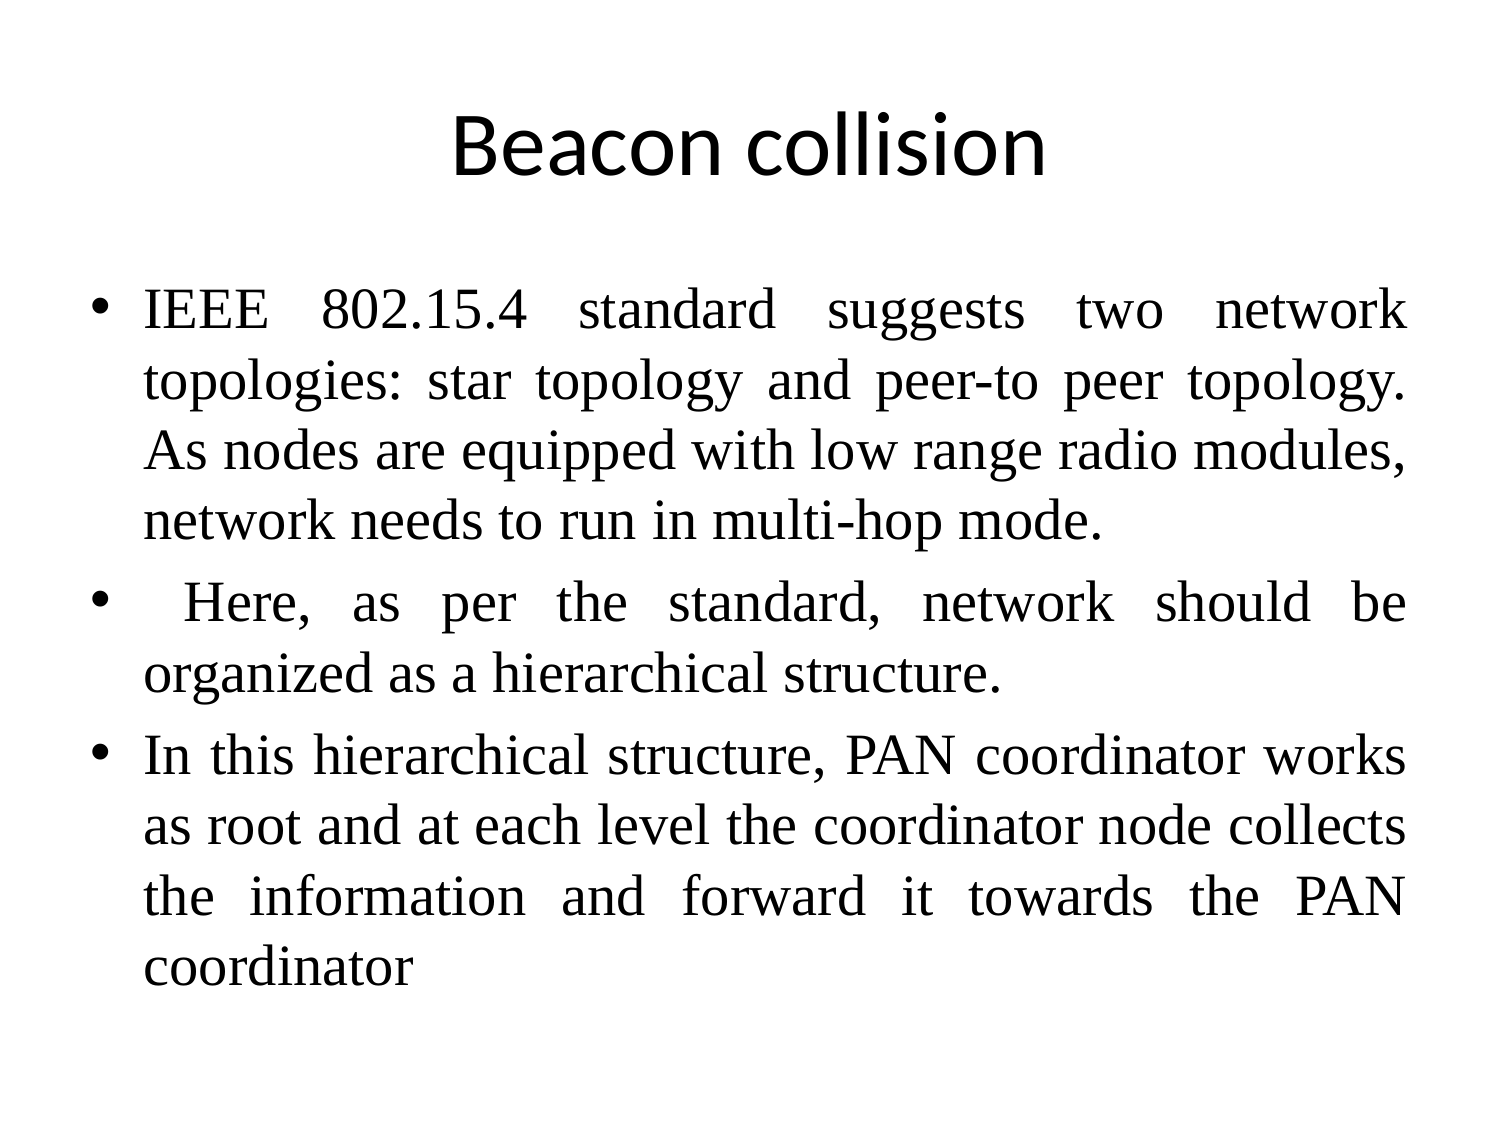

# Beacon collision
IEEE 802.15.4 standard suggests two network topologies: star topology and peer-to peer topology. As nodes are equipped with low range radio modules, network needs to run in multi-hop mode.
 Here, as per the standard, network should be organized as a hierarchical structure.
In this hierarchical structure, PAN coordinator works as root and at each level the coordinator node collects the information and forward it towards the PAN coordinator